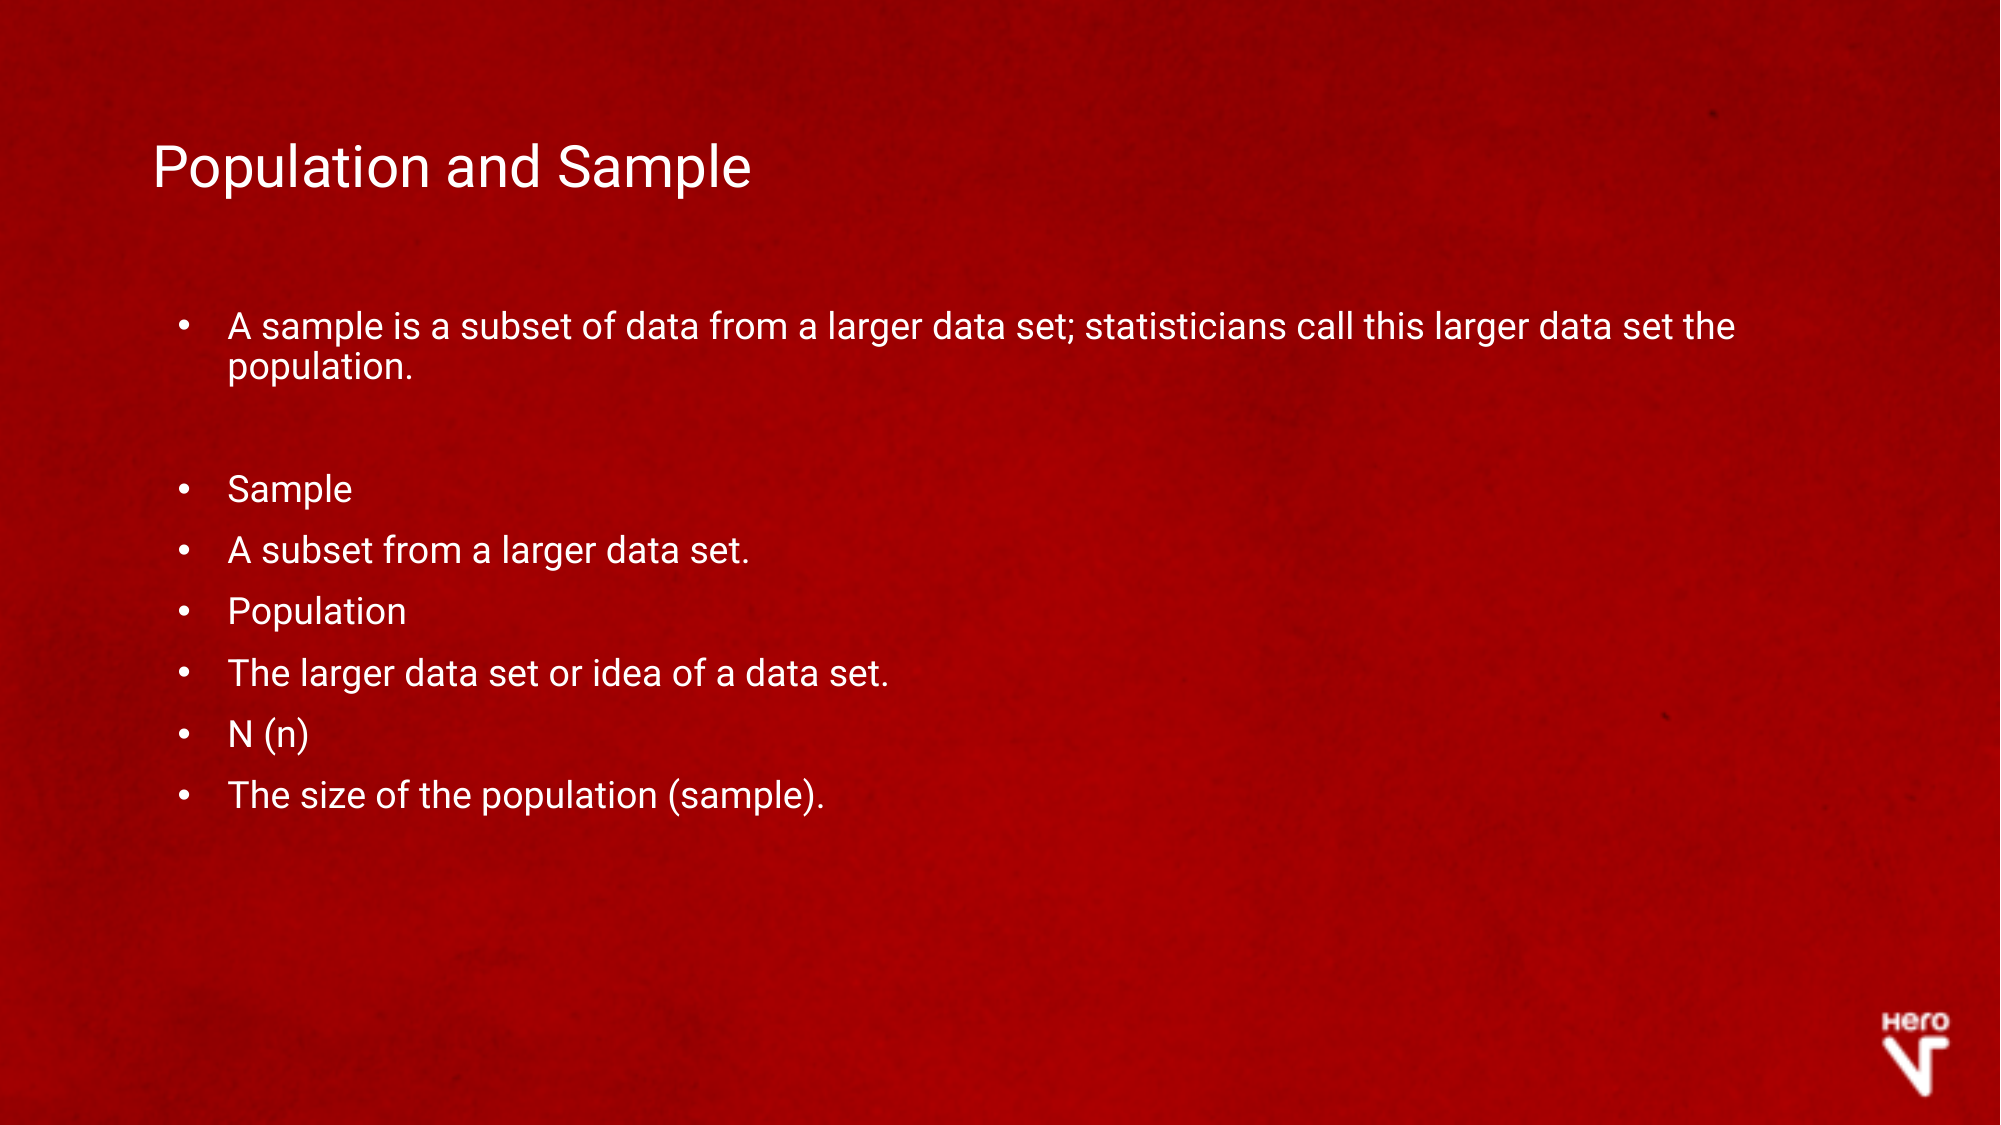

# Population and Sample
A sample is a subset of data from a larger data set; statisticians call this larger data set the population.

Sample
A subset from a larger data set.
Population
The larger data set or idea of a data set.
N (n)
The size of the population (sample).